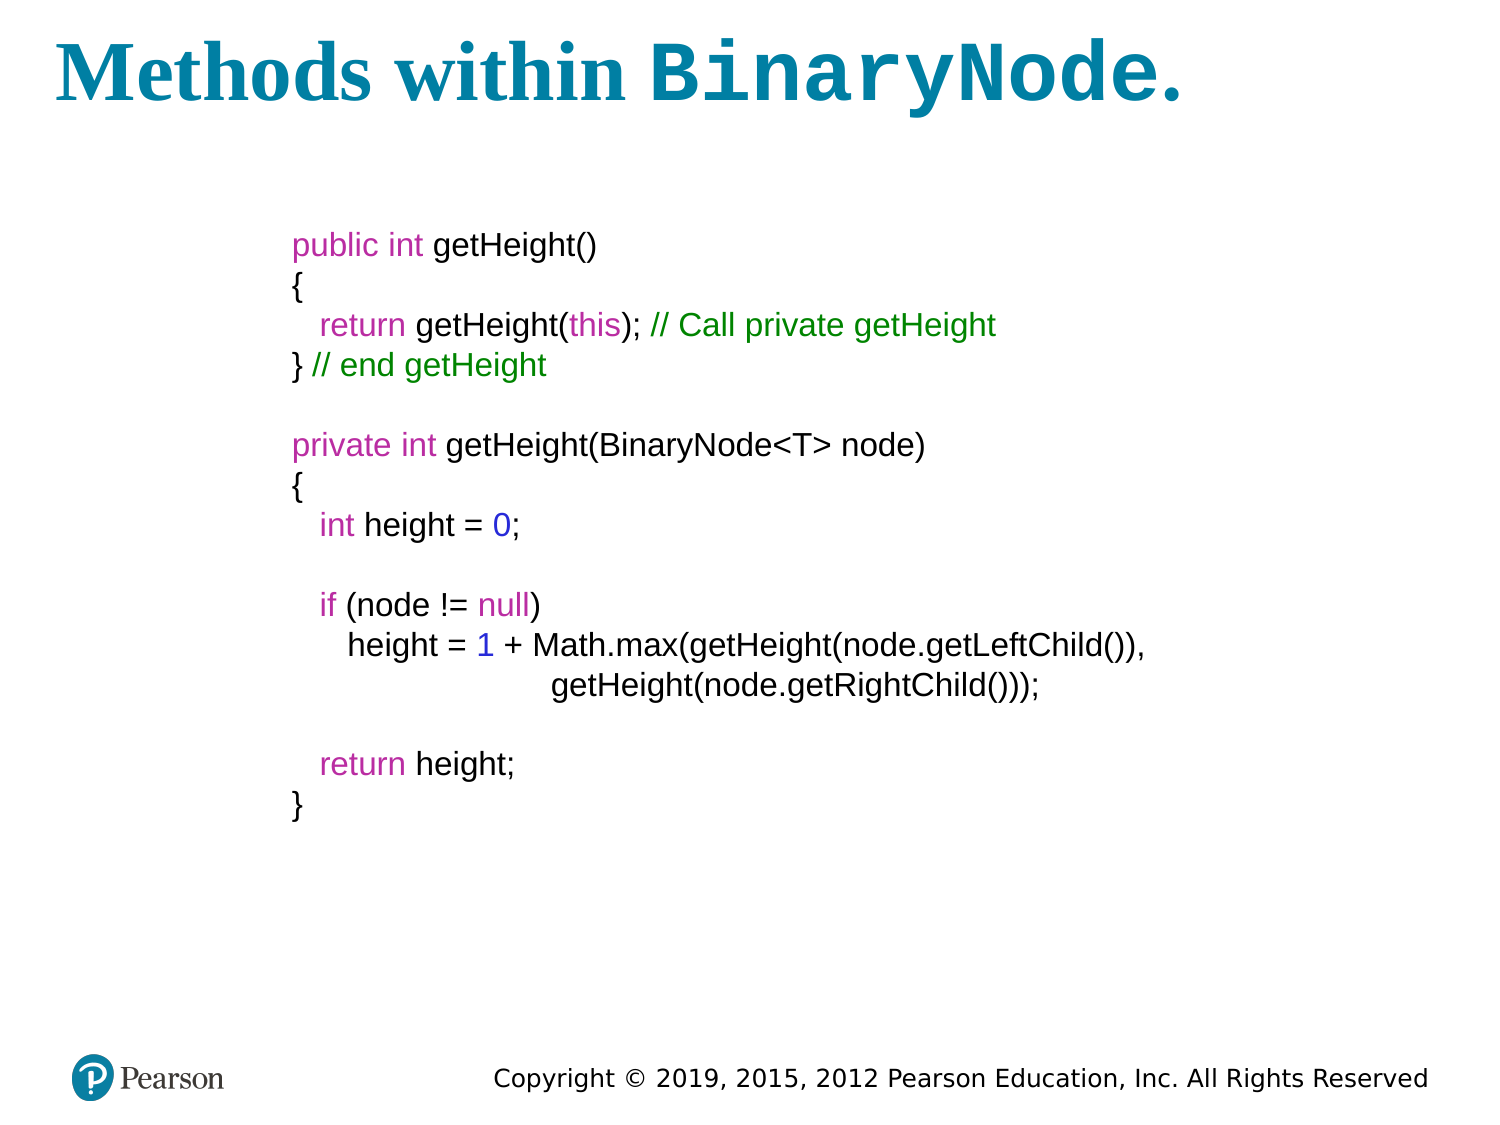

# Methods within BinaryNode.
public int getHeight()
{
   return getHeight(this); // Call private getHeight
} // end getHeight

private int getHeight(BinaryNode<T> node)
{
   int height = 0;

   if (node != null)
      height = 1 + Math.max(getHeight(node.getLeftChild()),
                            getHeight(node.getRightChild()));

   return height;
}